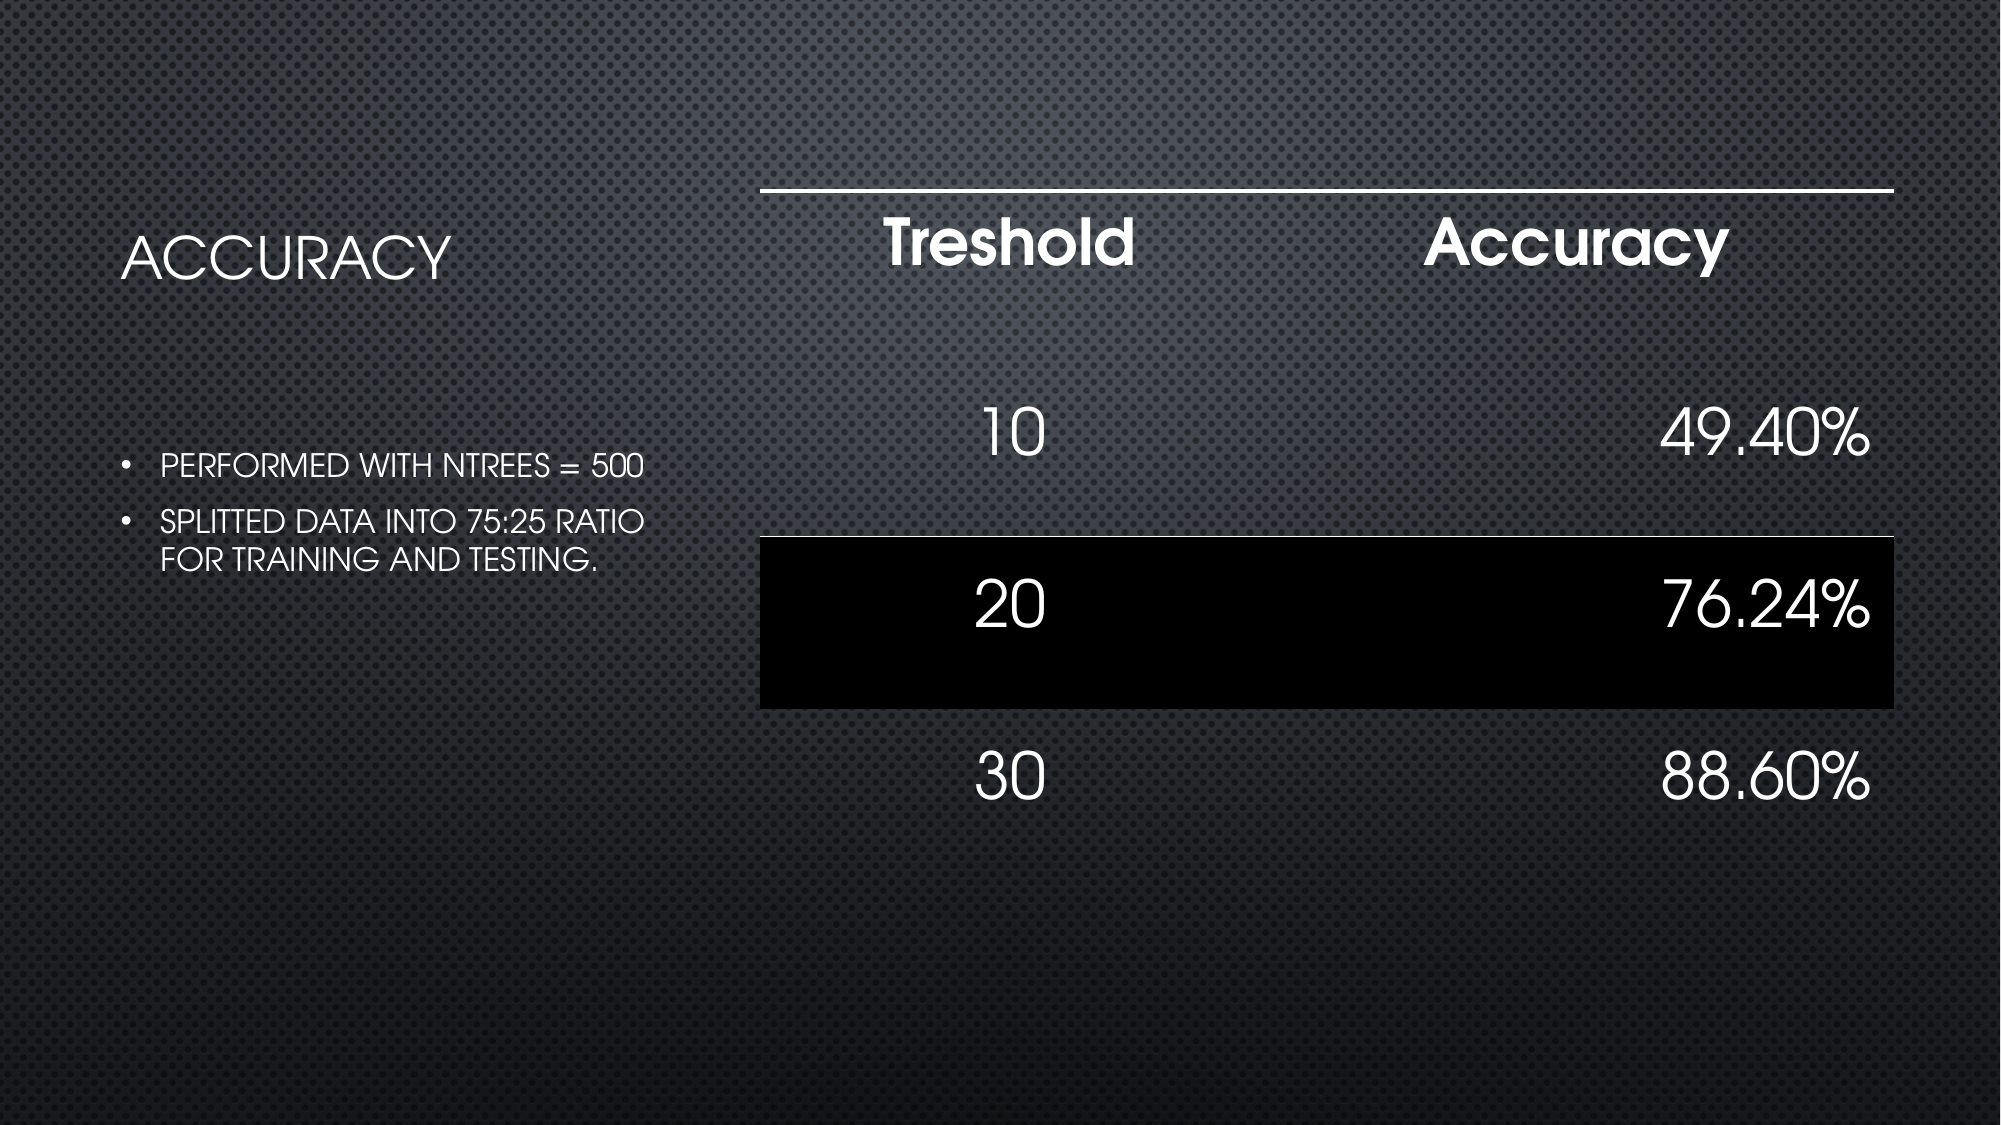

# Accuracy
| Treshold | Accuracy |
| --- | --- |
| 10 | 49.40% |
| 20 | 76.24% |
| 30 | 88.60% |
Performed with ntrees = 500
Splitted data into 75:25 ratio for training and testing.